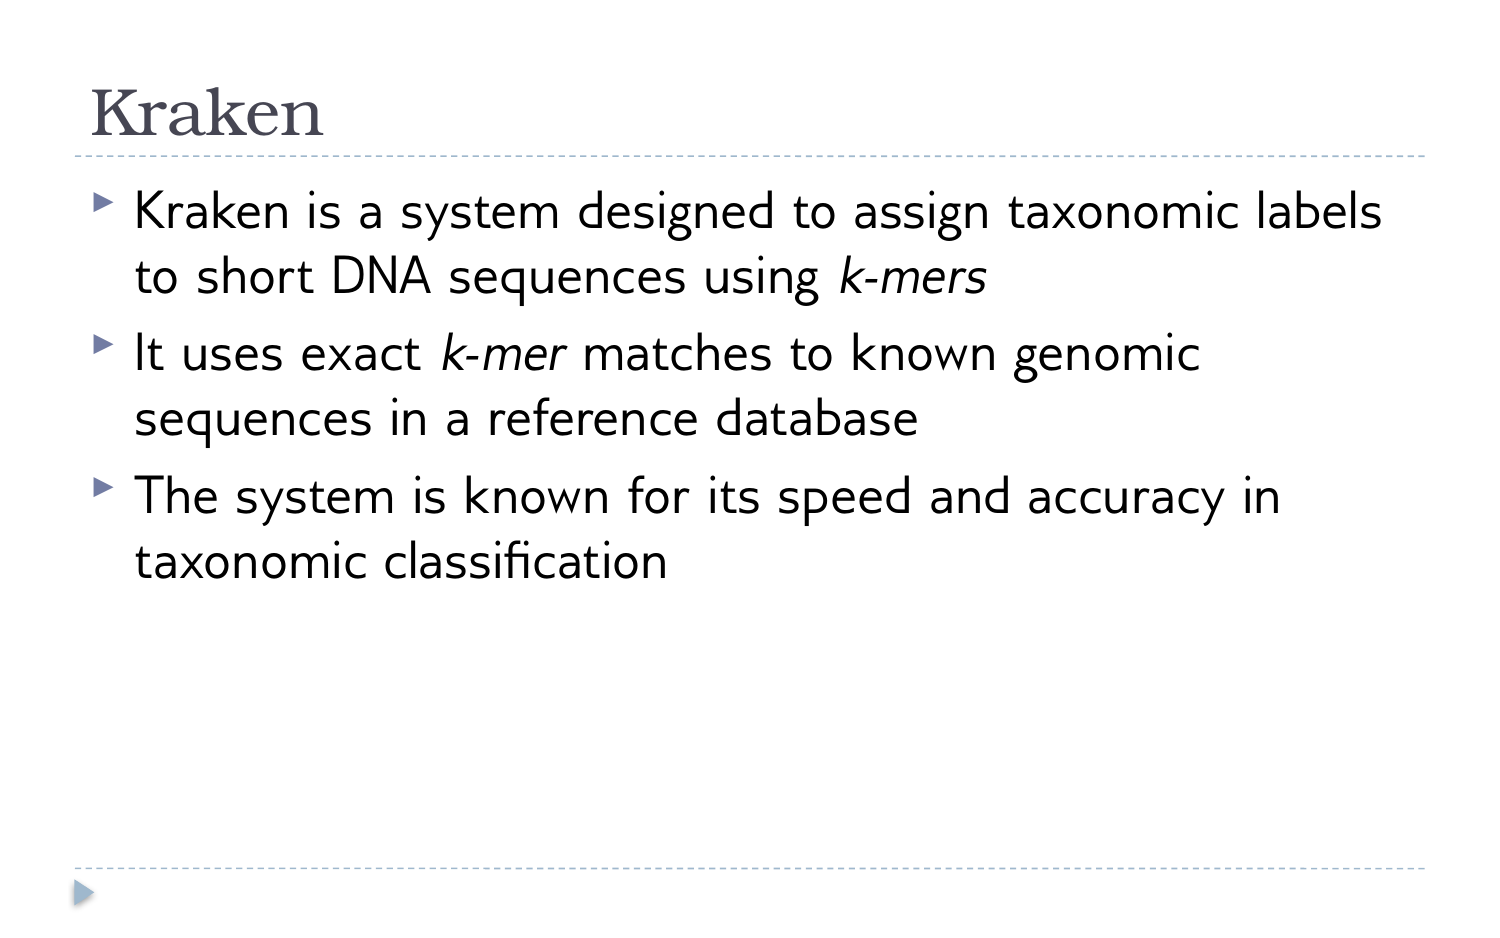

# Kraken
Kraken is a system designed to assign taxonomic labels to short DNA sequences using k-mers
It uses exact k-mer matches to known genomic sequences in a reference database
The system is known for its speed and accuracy in taxonomic classification